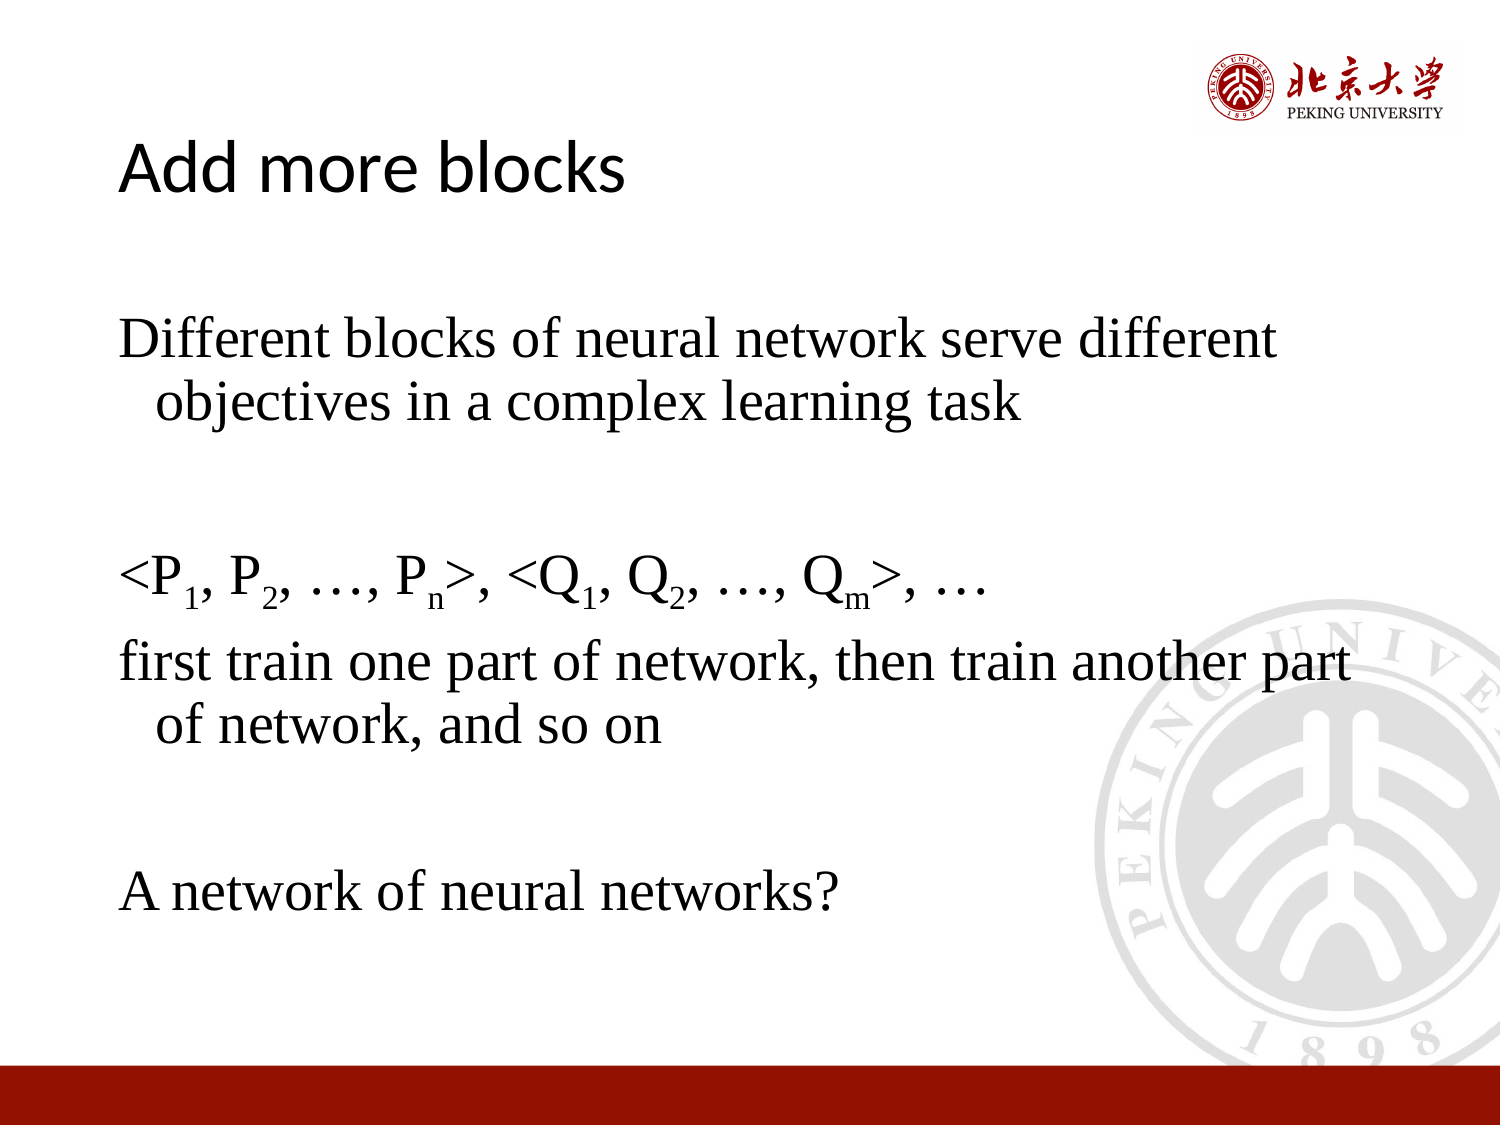

# Add more blocks
Different blocks of neural network serve different objectives in a complex learning task

<P1, P2, …, Pn>, <Q1, Q2, …, Qm>, …
first train one part of network, then train another part of network, and so on

A network of neural networks?